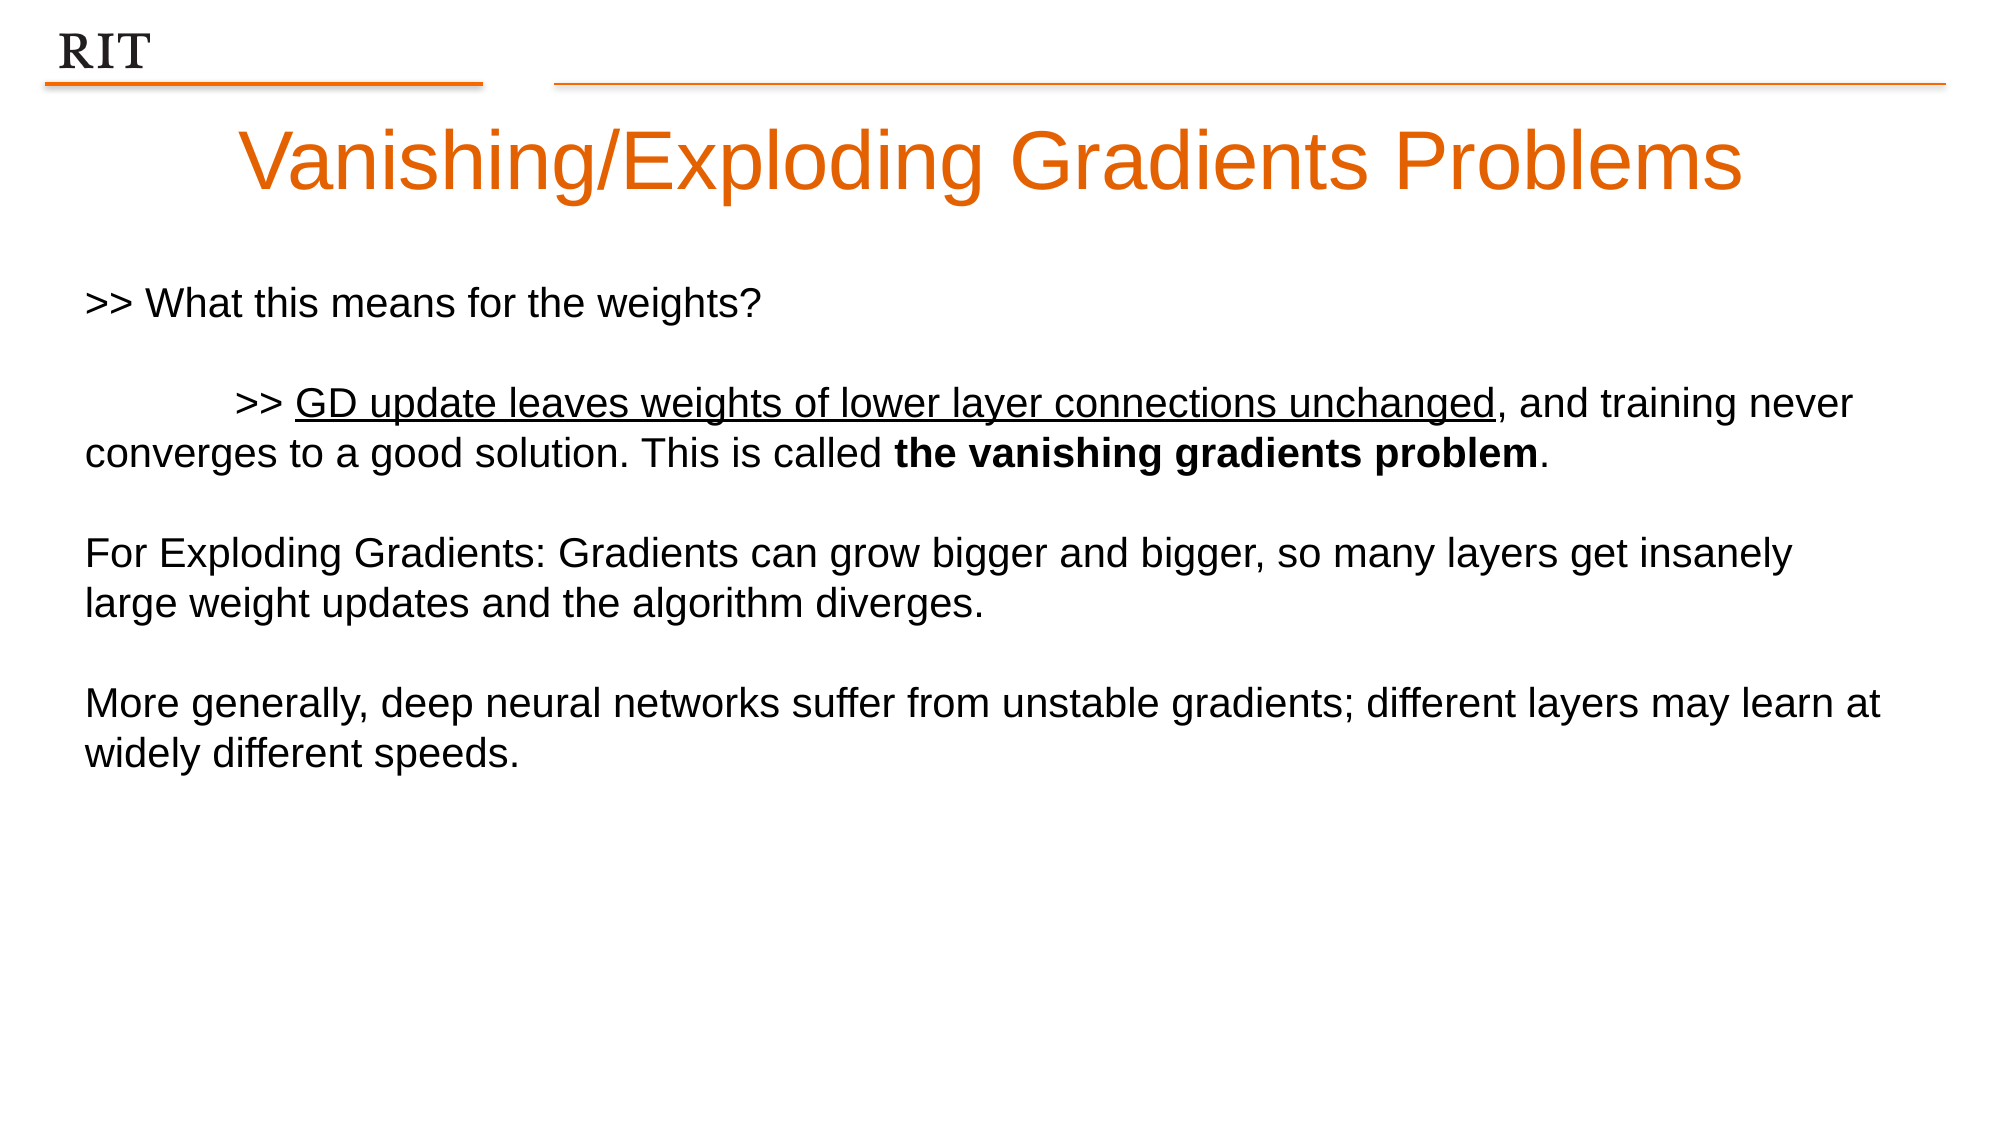

Vanishing/Exploding Gradients Problems

>> What this means for the weights?

	>> GD update leaves weights of lower layer connections unchanged, and training never 	converges to a good solution. This is called the vanishing gradients problem.

For Exploding Gradients: Gradients can grow bigger and bigger, so many layers get insanely
large weight updates and the algorithm diverges.

More generally, deep neural networks suffer from unstable gradients; different layers may learn at
widely different speeds.